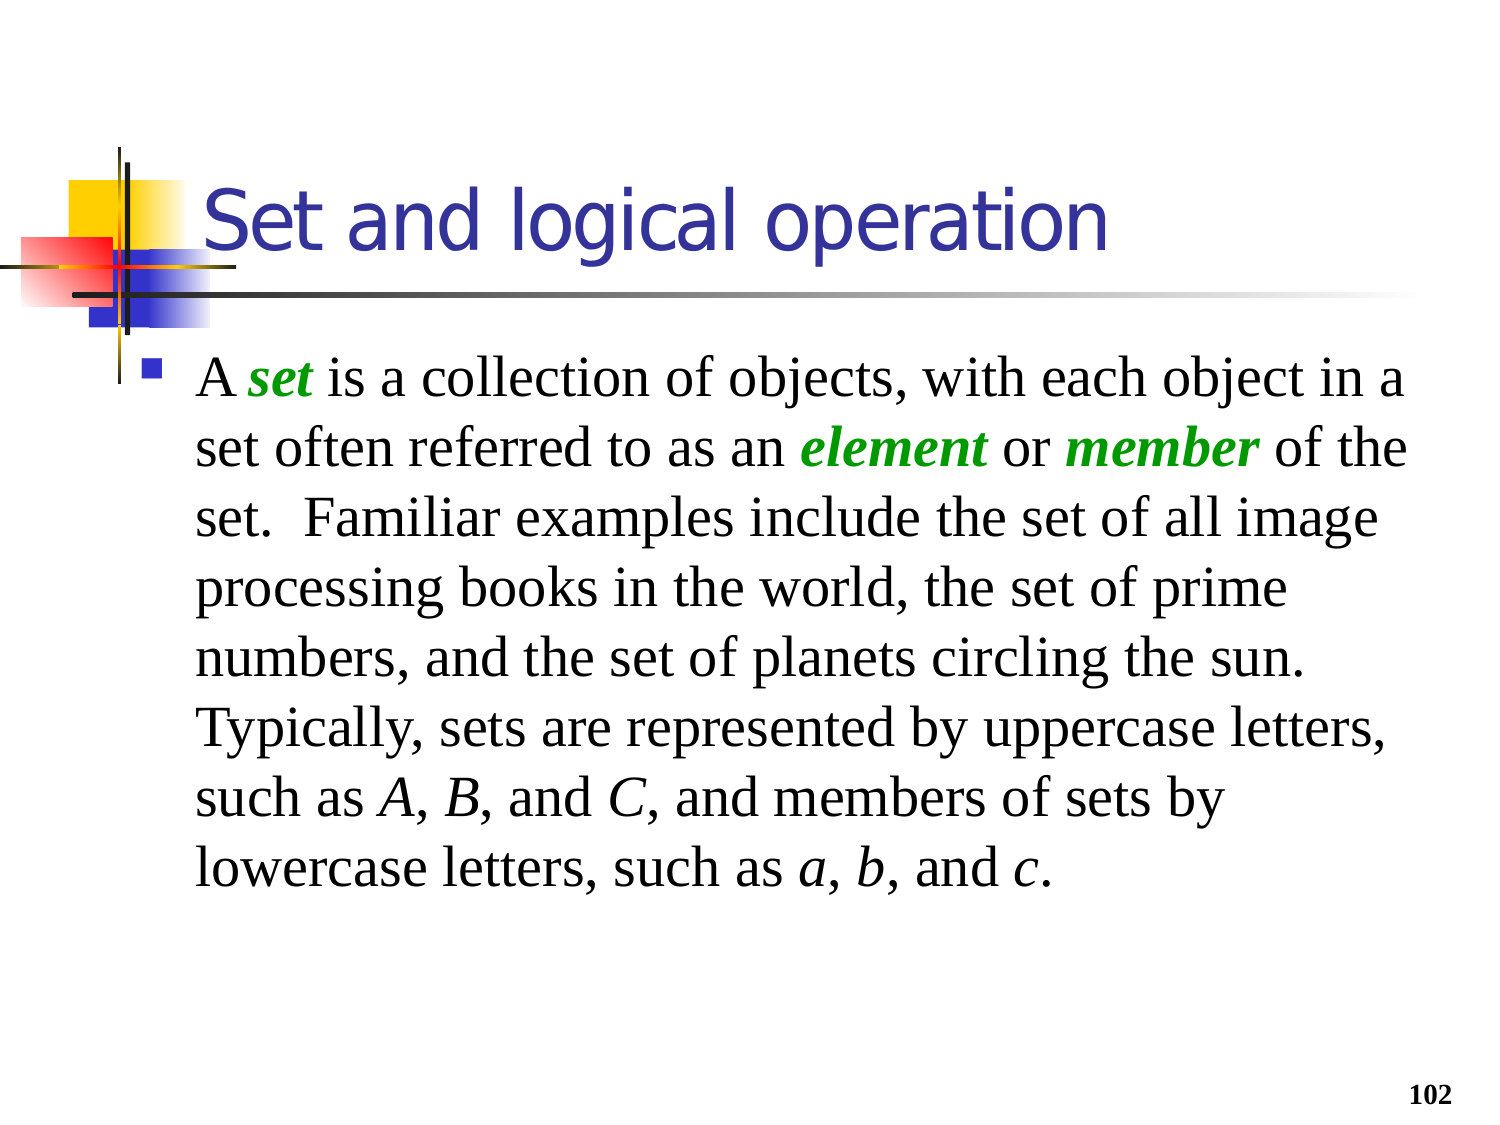

# Set and logical operation
A set is a collection of objects, with each object in a set often referred to as an element or member of the set.  Familiar examples include the set of all image processing books in the world, the set of prime numbers, and the set of planets circling the sun.  Typically, sets are represented by uppercase letters, such as A, B, and C, and members of sets by lowercase letters, such as a, b, and c.
102